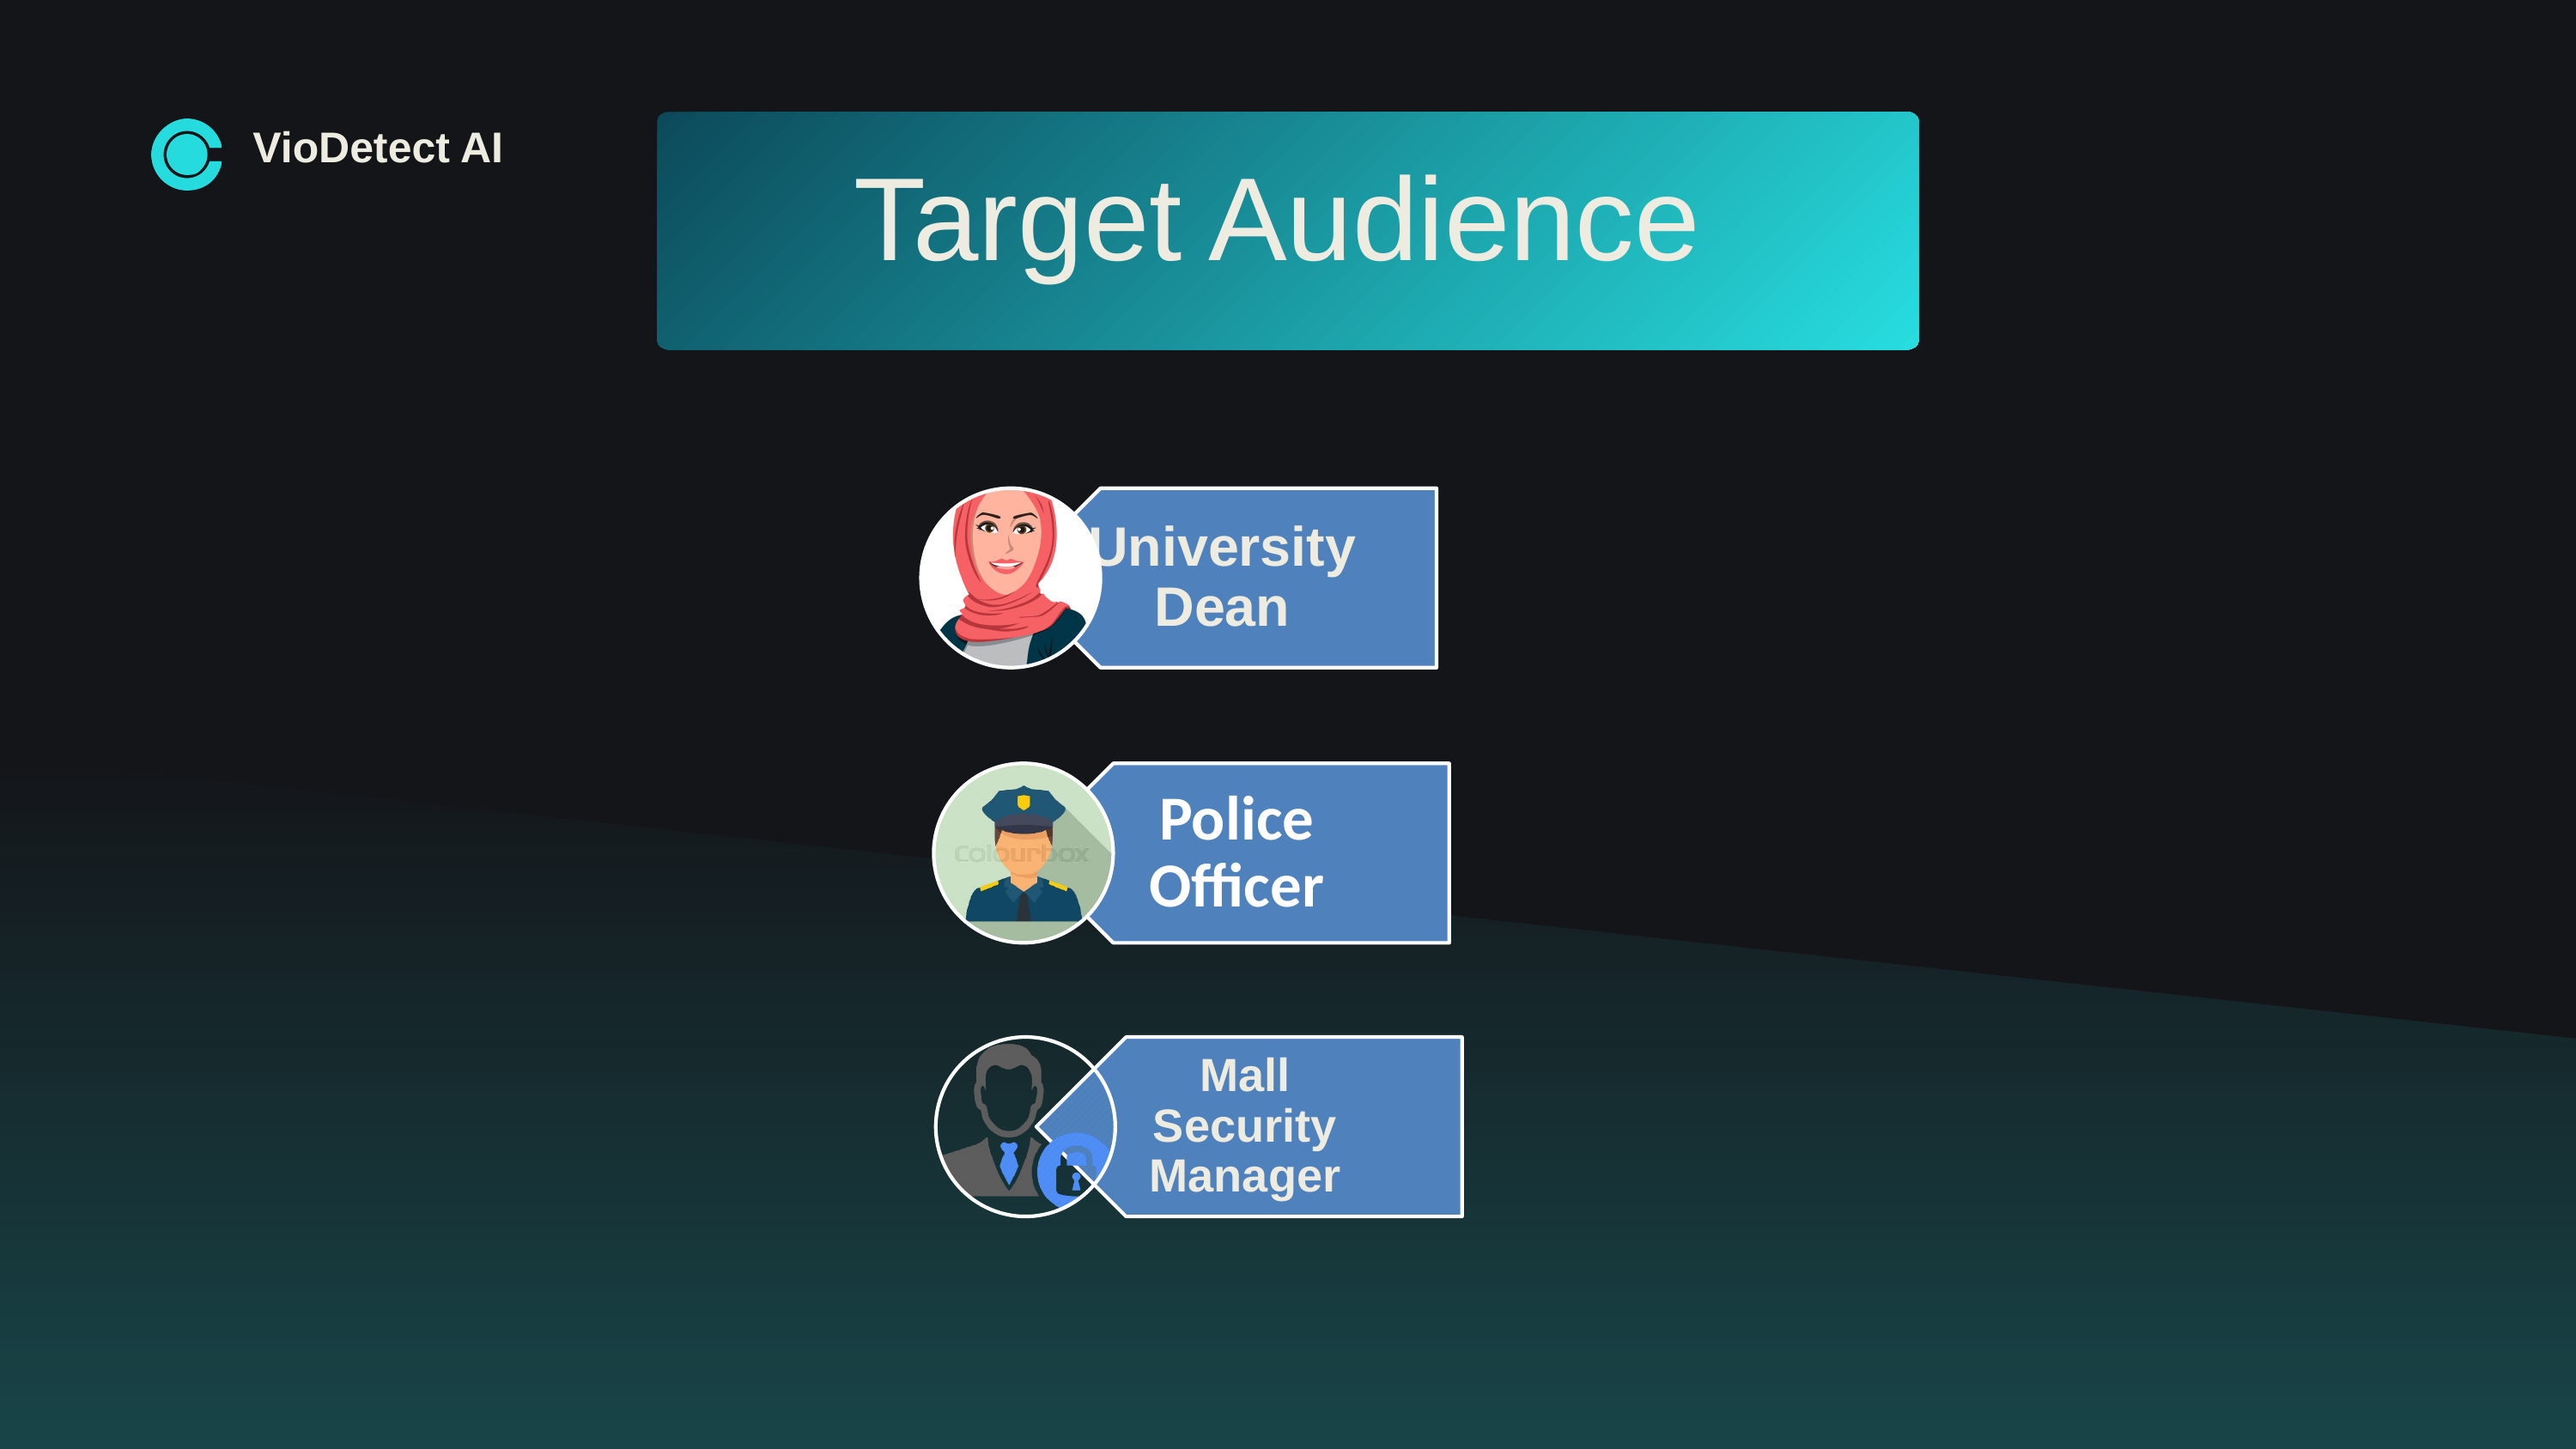

VioDetect AI
Target Audience
University Dean
Police Officer

Mall Security Manager